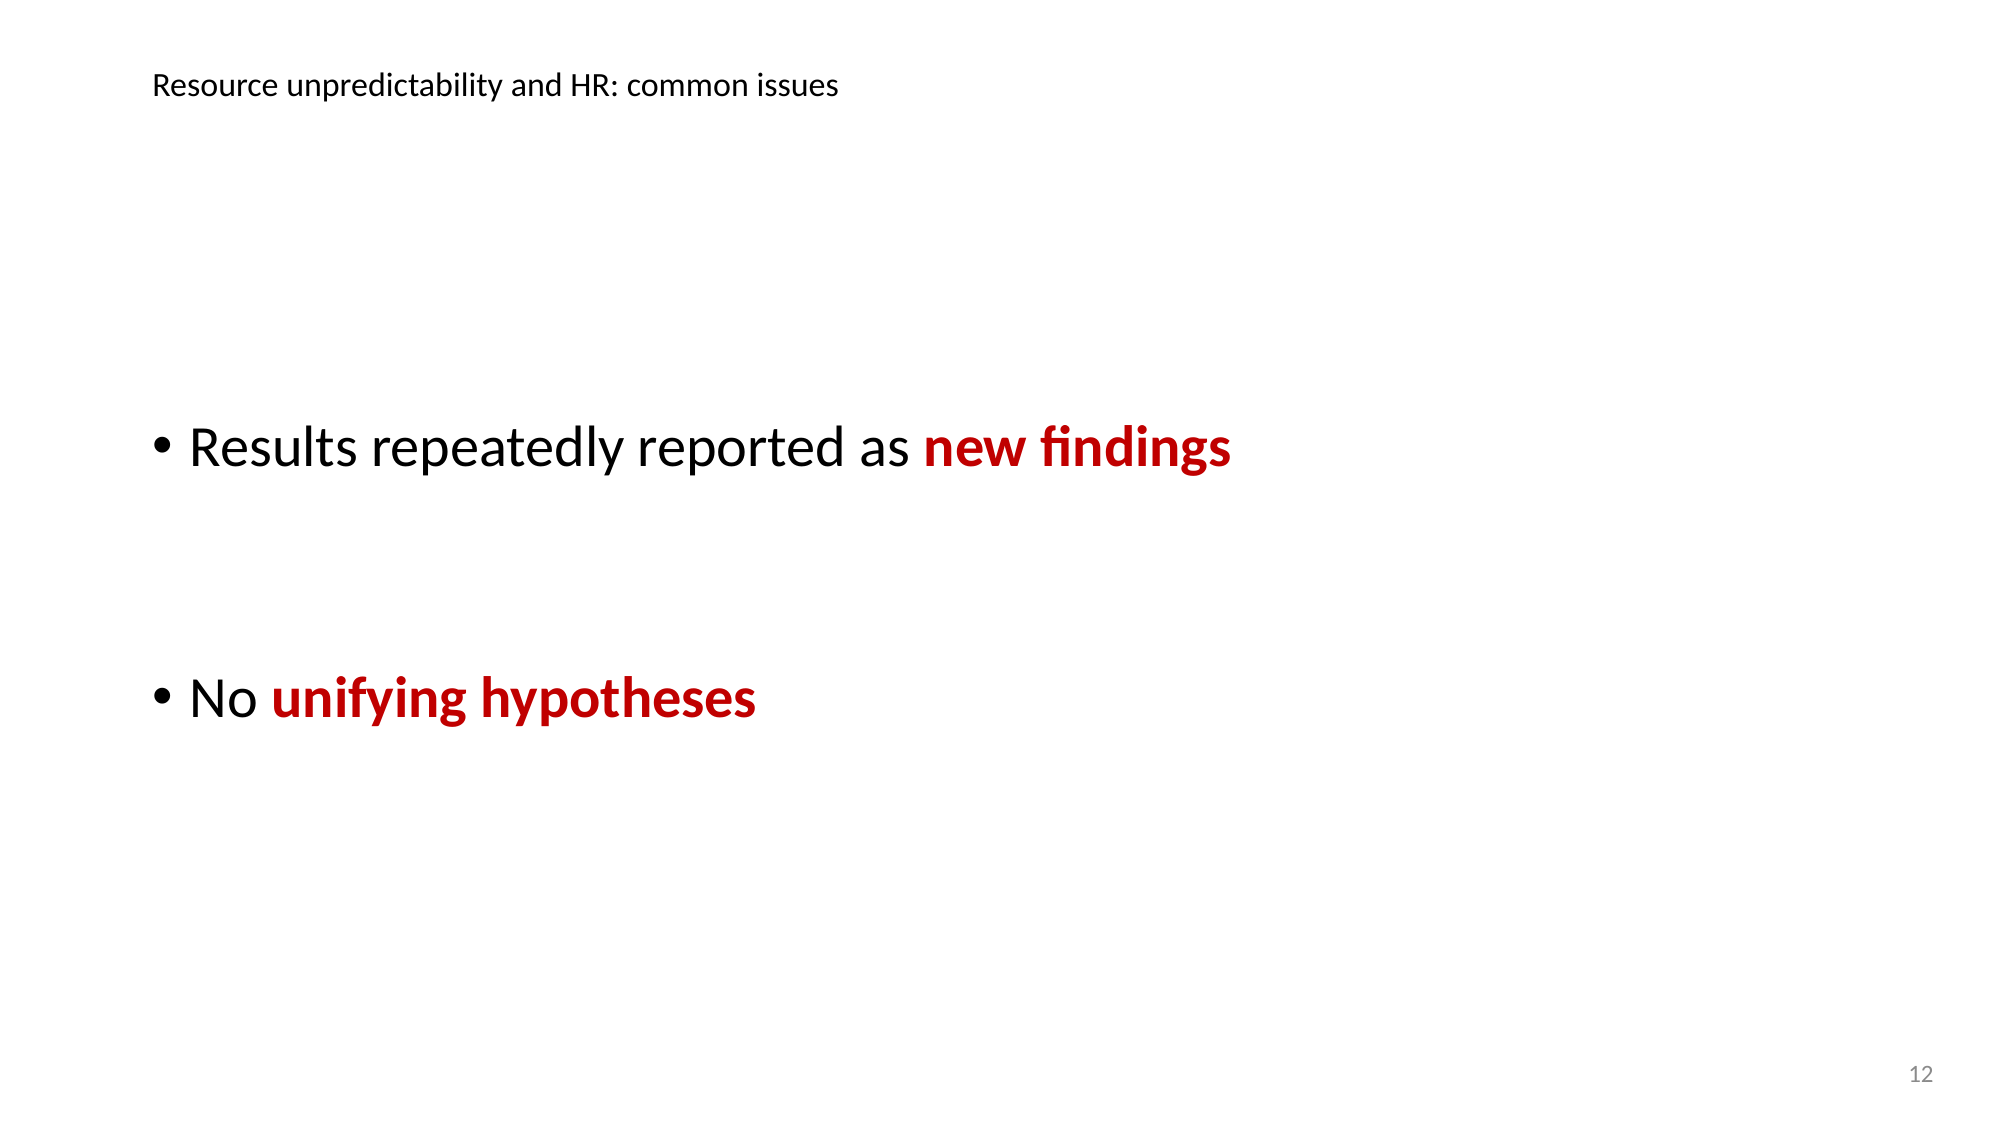

# Resource unpredictability and HR: common issues
Results repeatedly reported as new findings

No unifying hypotheses
12